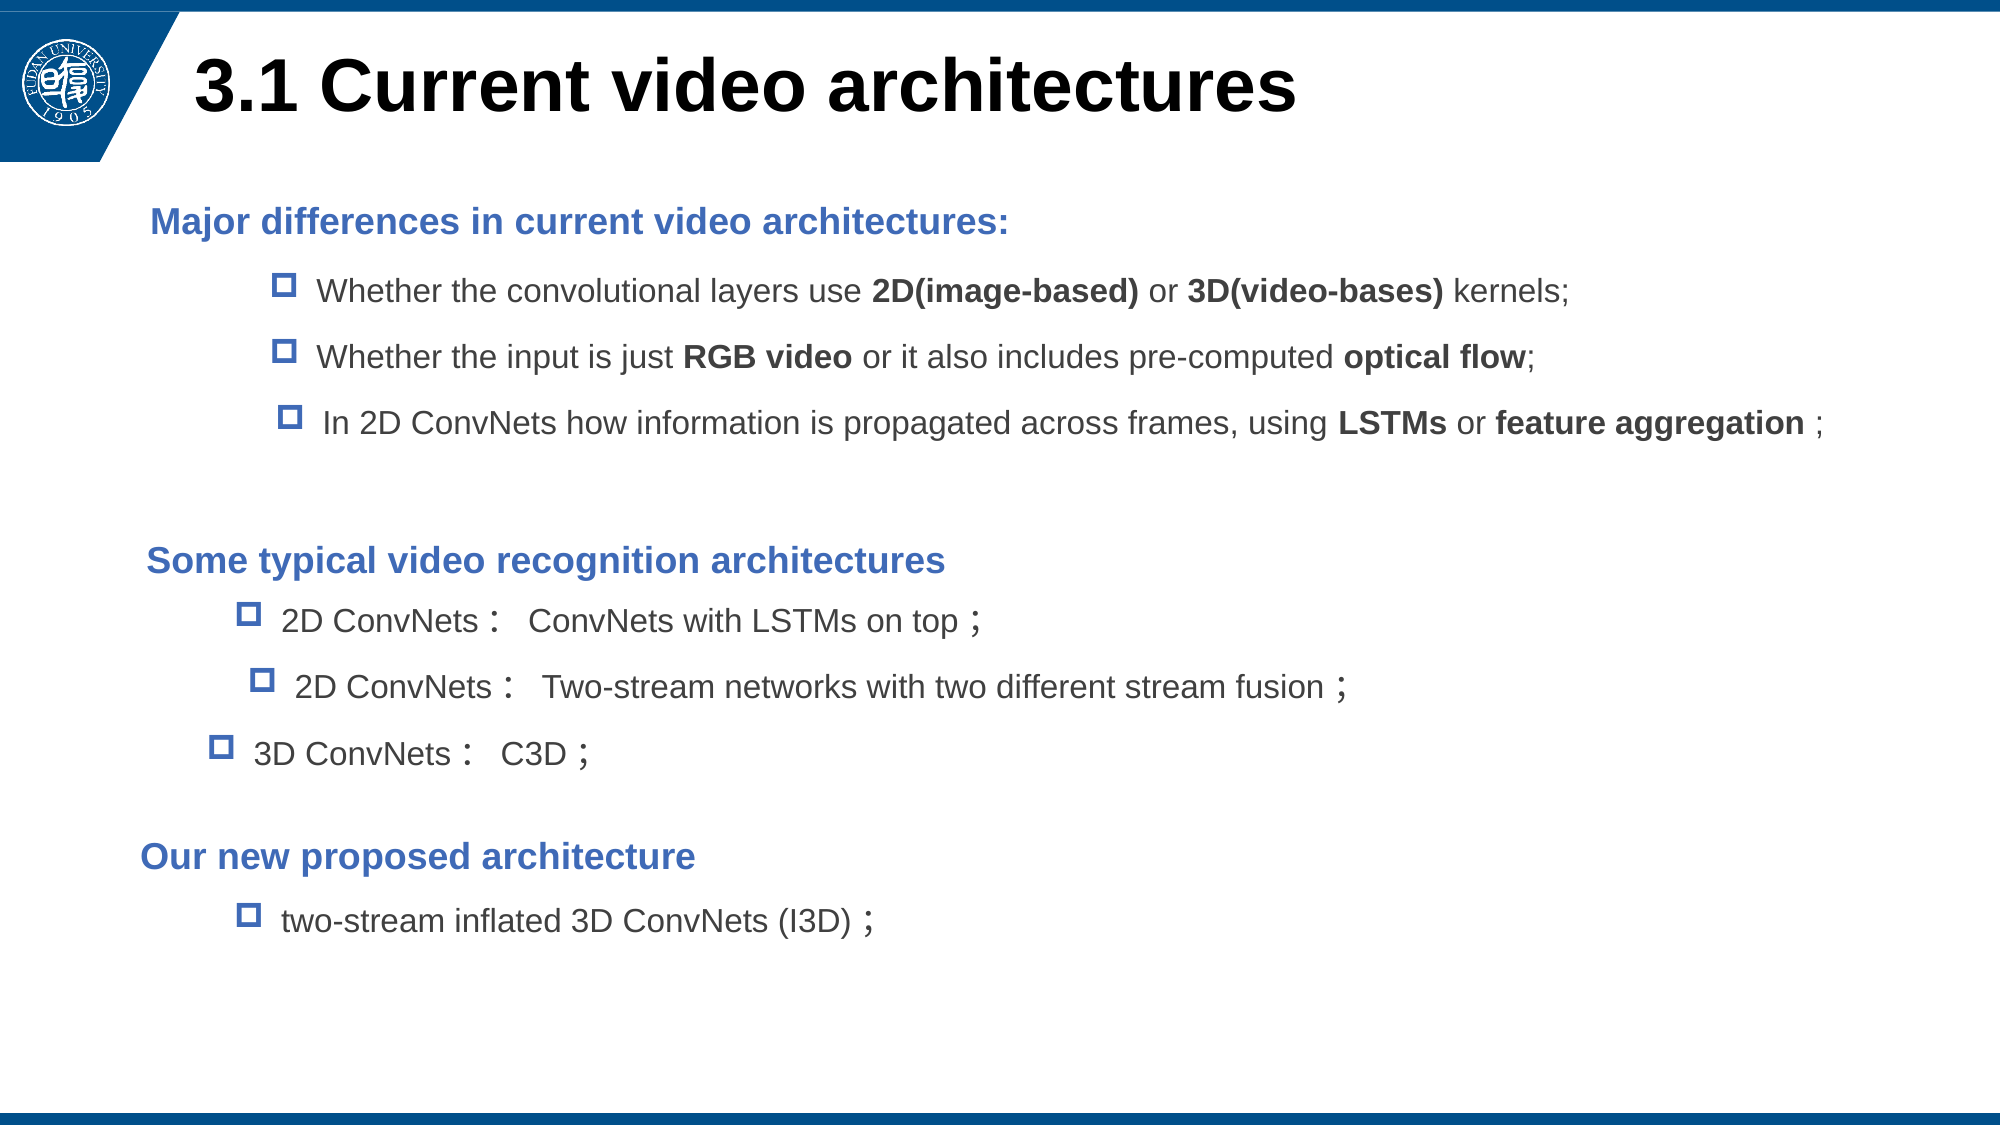

# 3.1 Current video architectures
Major differences in current video architectures:
Whether the convolutional layers use 2D(image-based) or 3D(video-bases) kernels;
Whether the input is just RGB video or it also includes pre-computed optical flow;
In 2D ConvNets how information is propagated across frames, using LSTMs or feature aggregation ;
Some typical video recognition architectures
2D ConvNets：ConvNets with LSTMs on top；
2D ConvNets：Two-stream networks with two different stream fusion；
3D ConvNets：C3D；
Our new proposed architecture
two-stream inflated 3D ConvNets (I3D)；